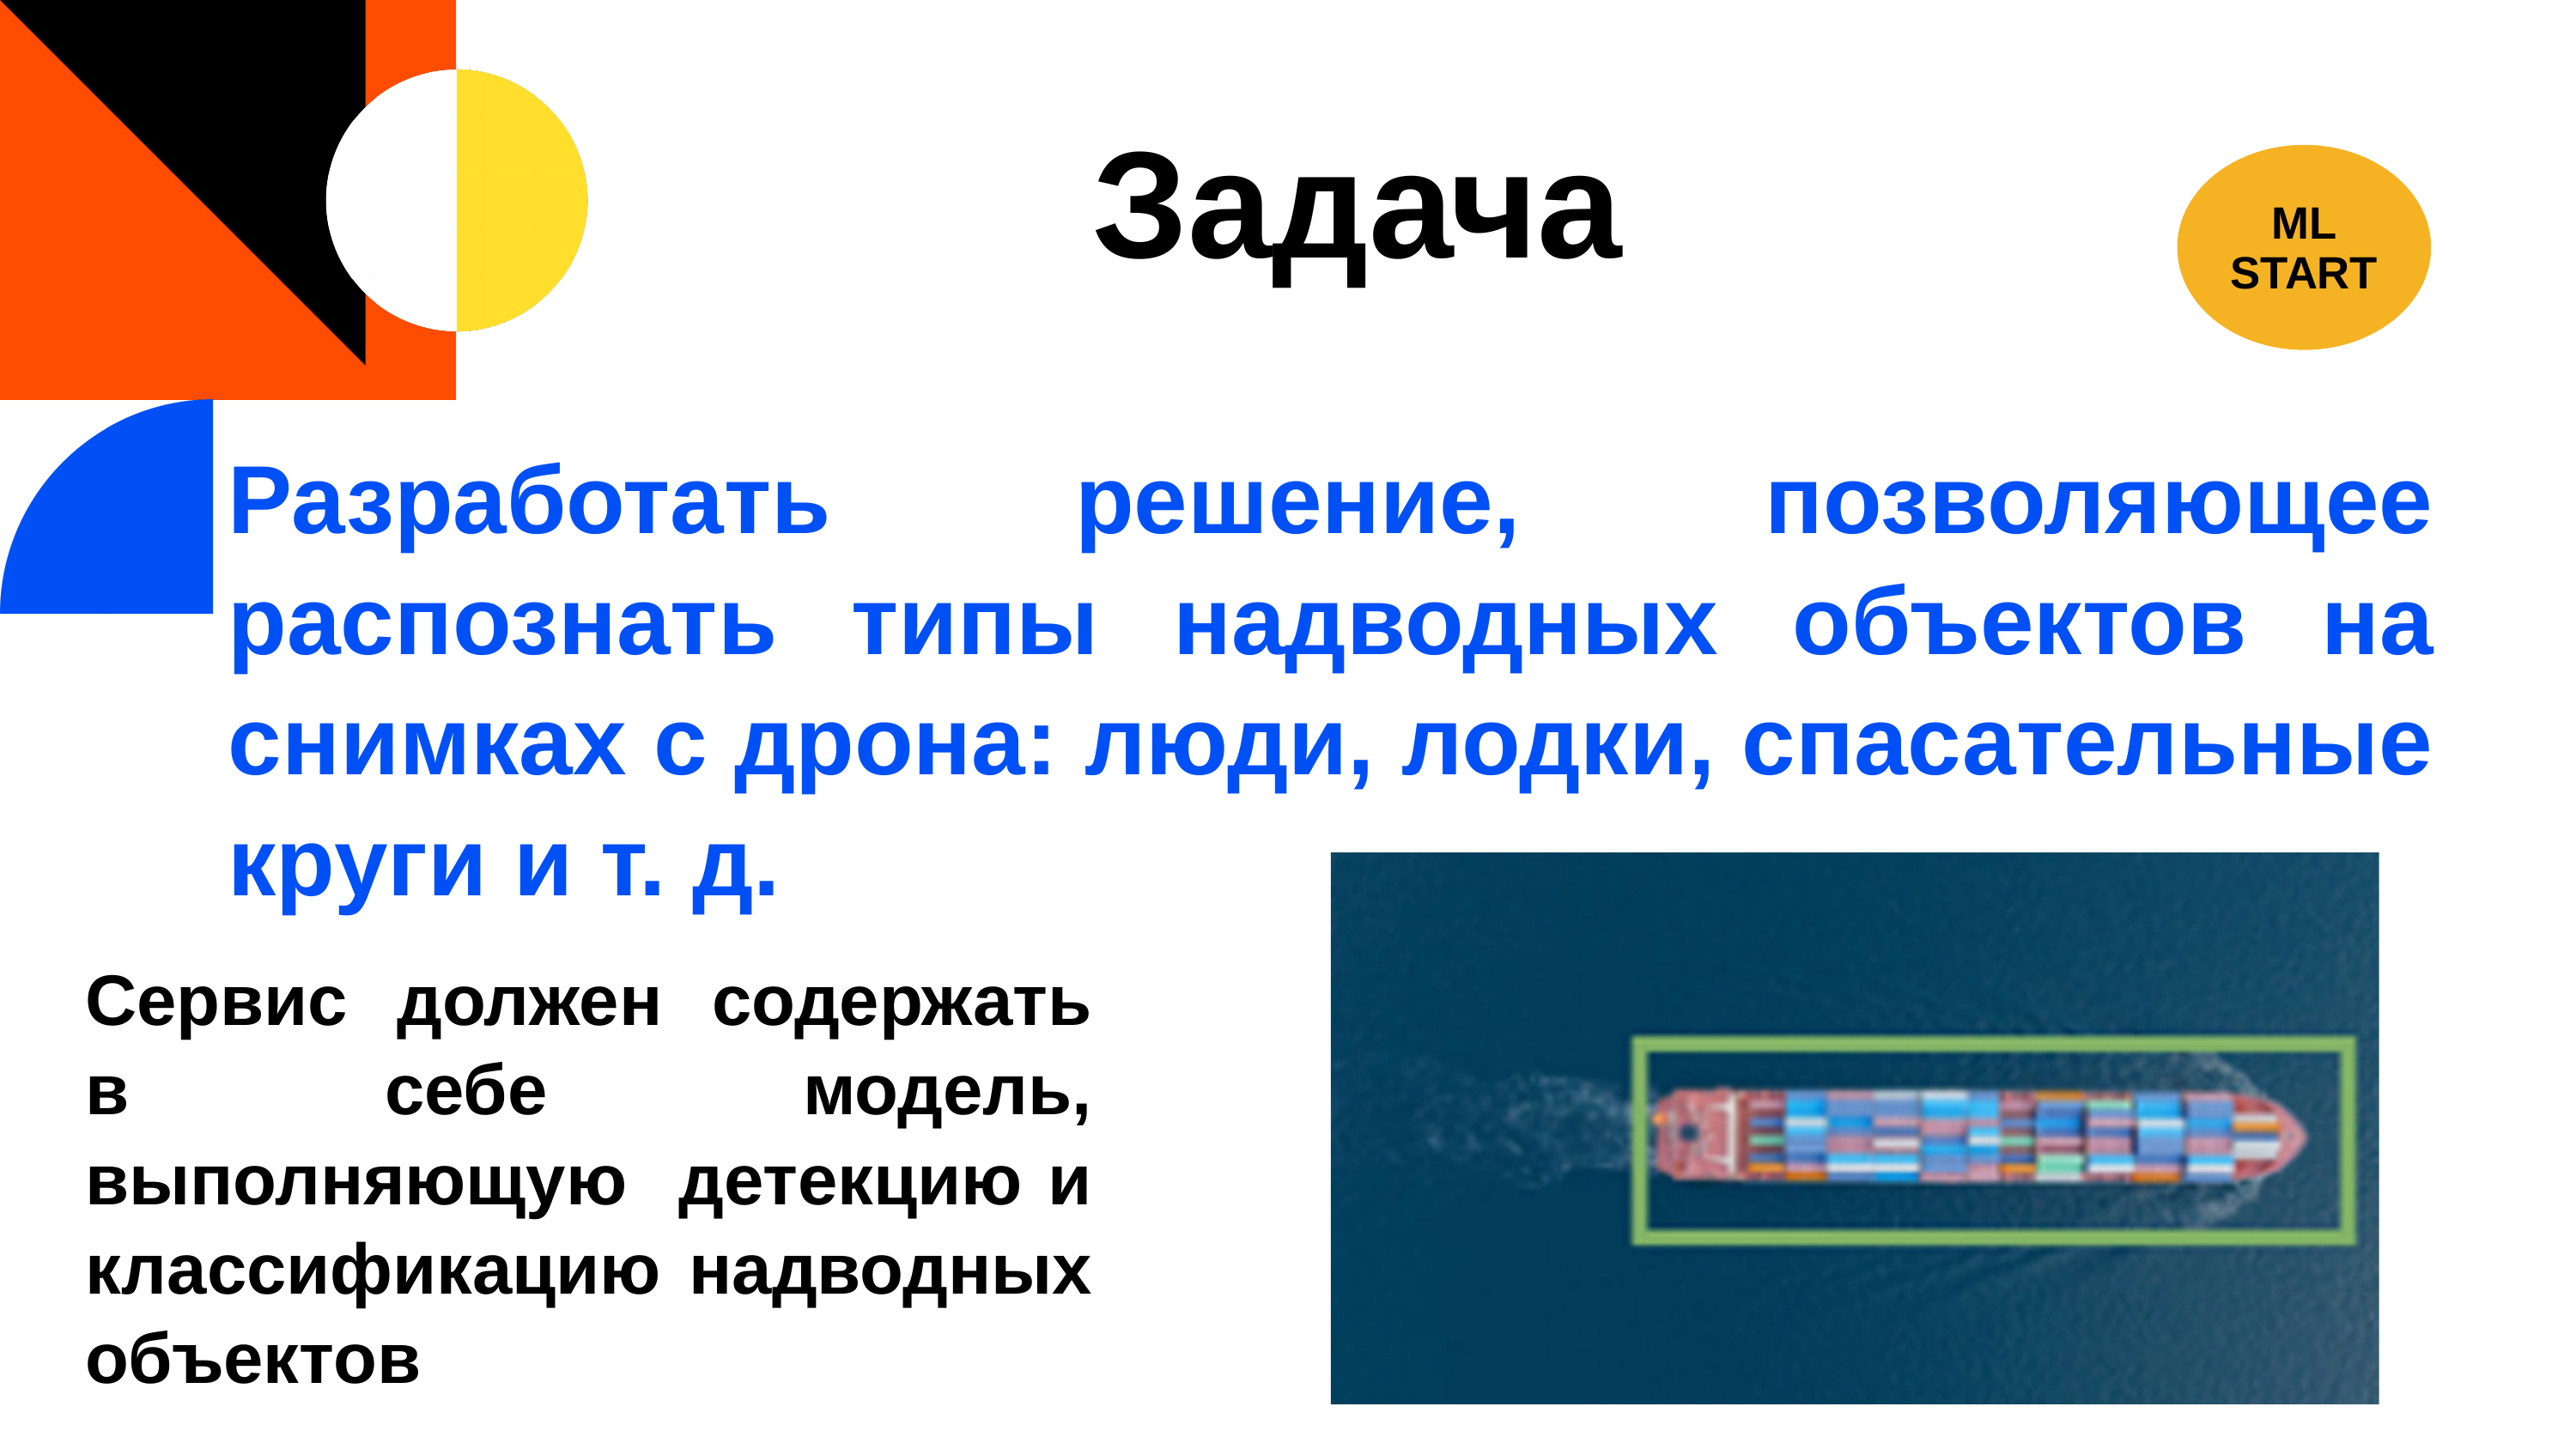

Задача

ML START

Разработать решение, позволяющее распознать типы надводных объектов на снимках с дрона: люди, лодки, спасательные круги и т. д.

Сервис должен содержать в себе модель, выполняющую  детекцию и классификацию надводных объектов